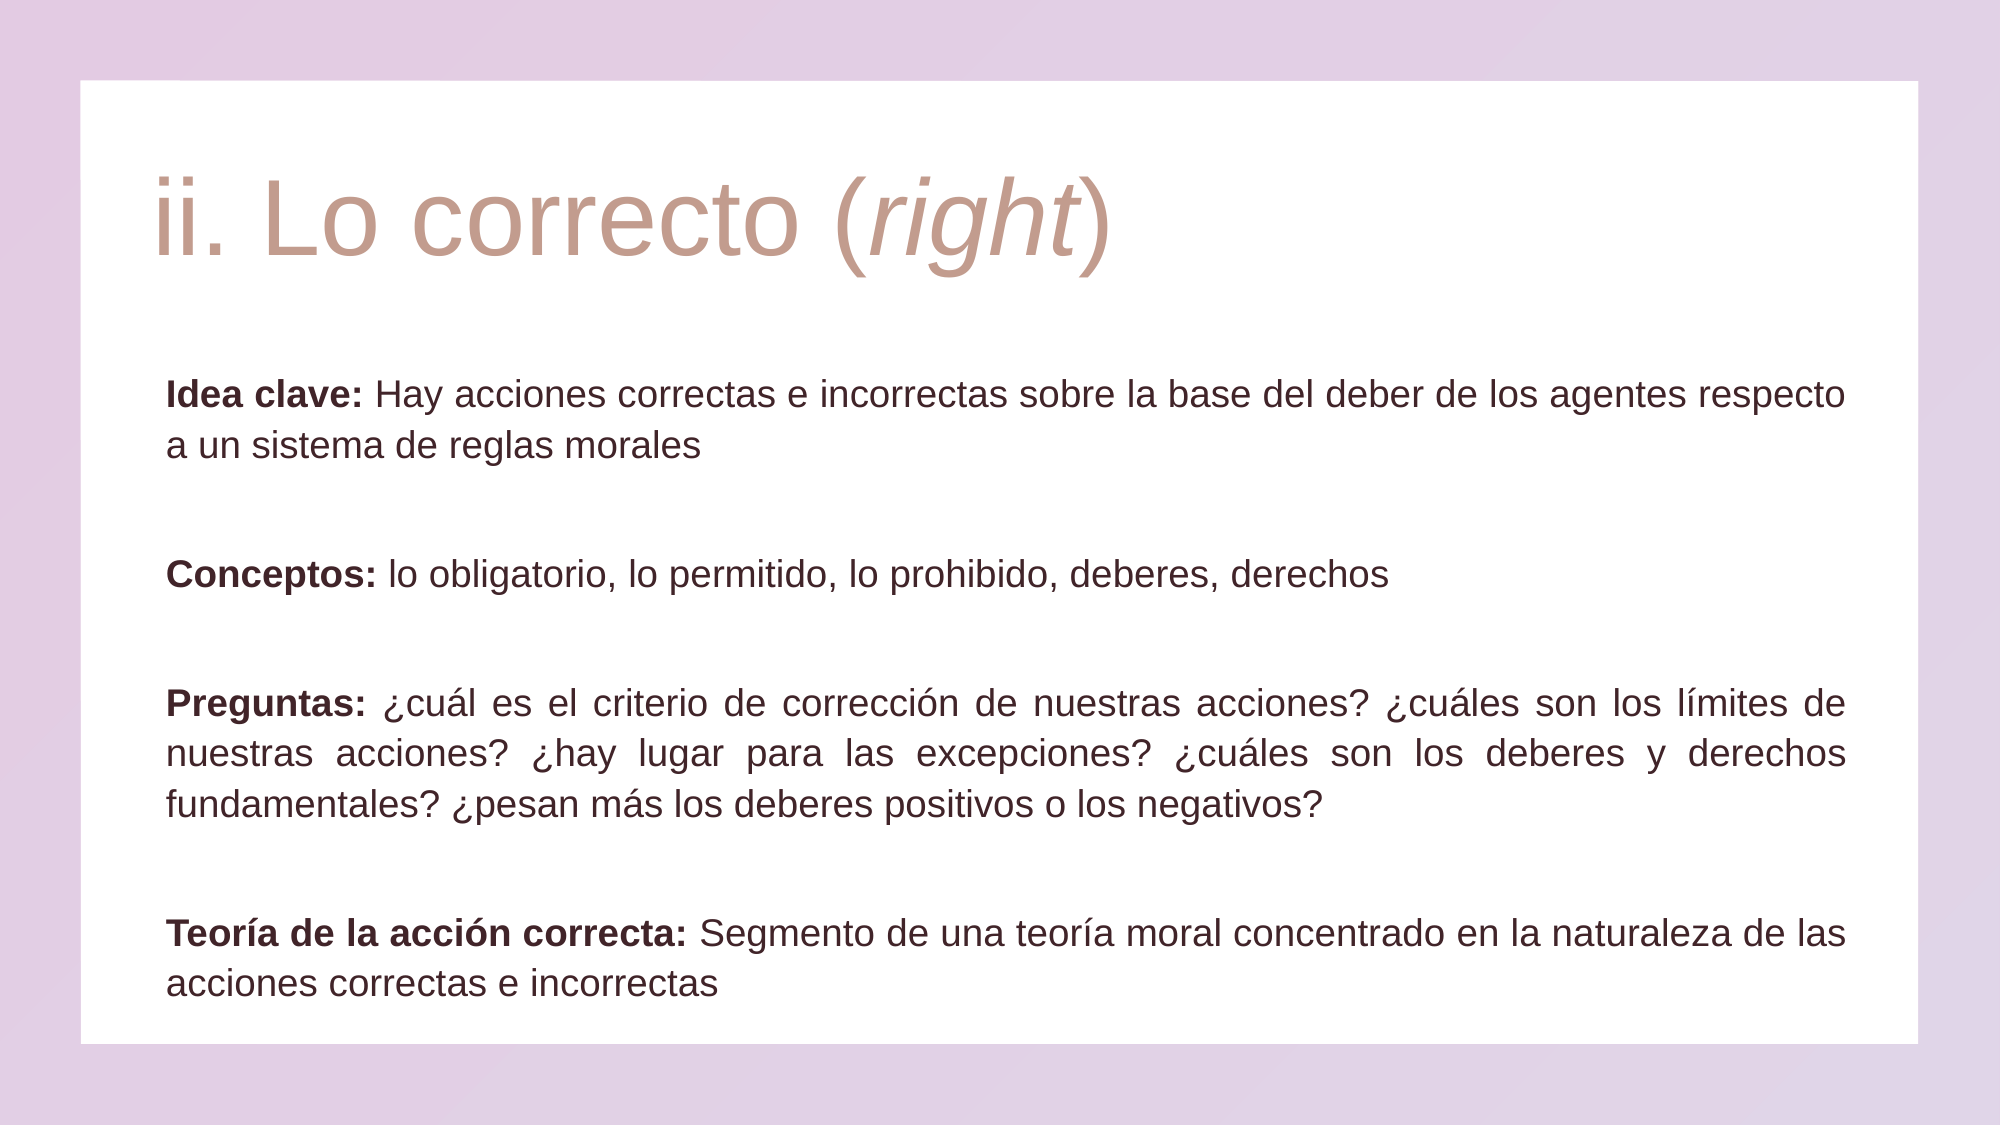

# ii. Lo correcto (right)
Idea clave: Hay acciones correctas e incorrectas sobre la base del deber de los agentes respecto a un sistema de reglas morales

Conceptos: lo obligatorio, lo permitido, lo prohibido, deberes, derechos

Preguntas: ¿cuál es el criterio de corrección de nuestras acciones? ¿cuáles son los límites de nuestras acciones? ¿hay lugar para las excepciones? ¿cuáles son los deberes y derechos fundamentales? ¿pesan más los deberes positivos o los negativos?

Teoría de la acción correcta: Segmento de una teoría moral concentrado en la naturaleza de las acciones correctas e incorrectas